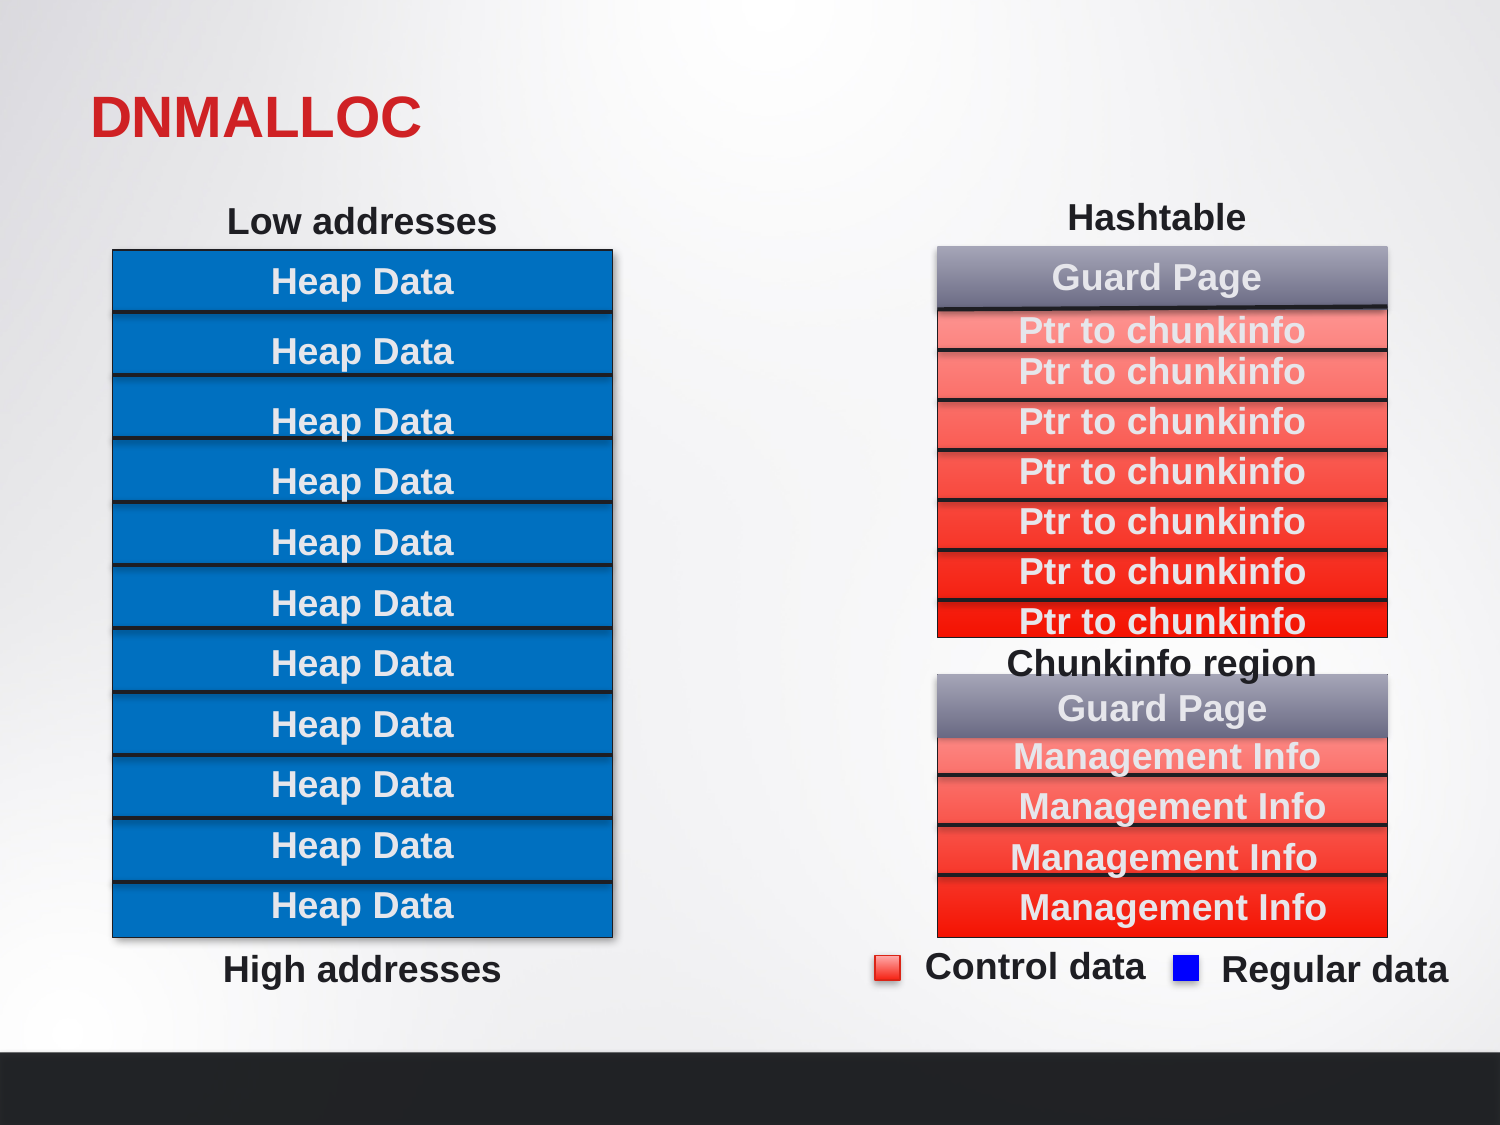

# DNmalloc
Hashtable
Low addresses
Guard Page

Heap Data

Ptr to chunkinfo
Heap Data
Ptr to chunkinfo
Heap Data
Ptr to chunkinfo
Ptr to chunkinfo
Heap Data
Ptr to chunkinfo
Heap Data
Ptr to chunkinfo
Heap Data
Ptr to chunkinfo
Heap Data

Guard Page
Heap Data
Management Info
Heap Data
Management Info
Heap Data
Management Info
Heap Data
Management Info
Control data
High addresses
Regular data

Chunkinfo region